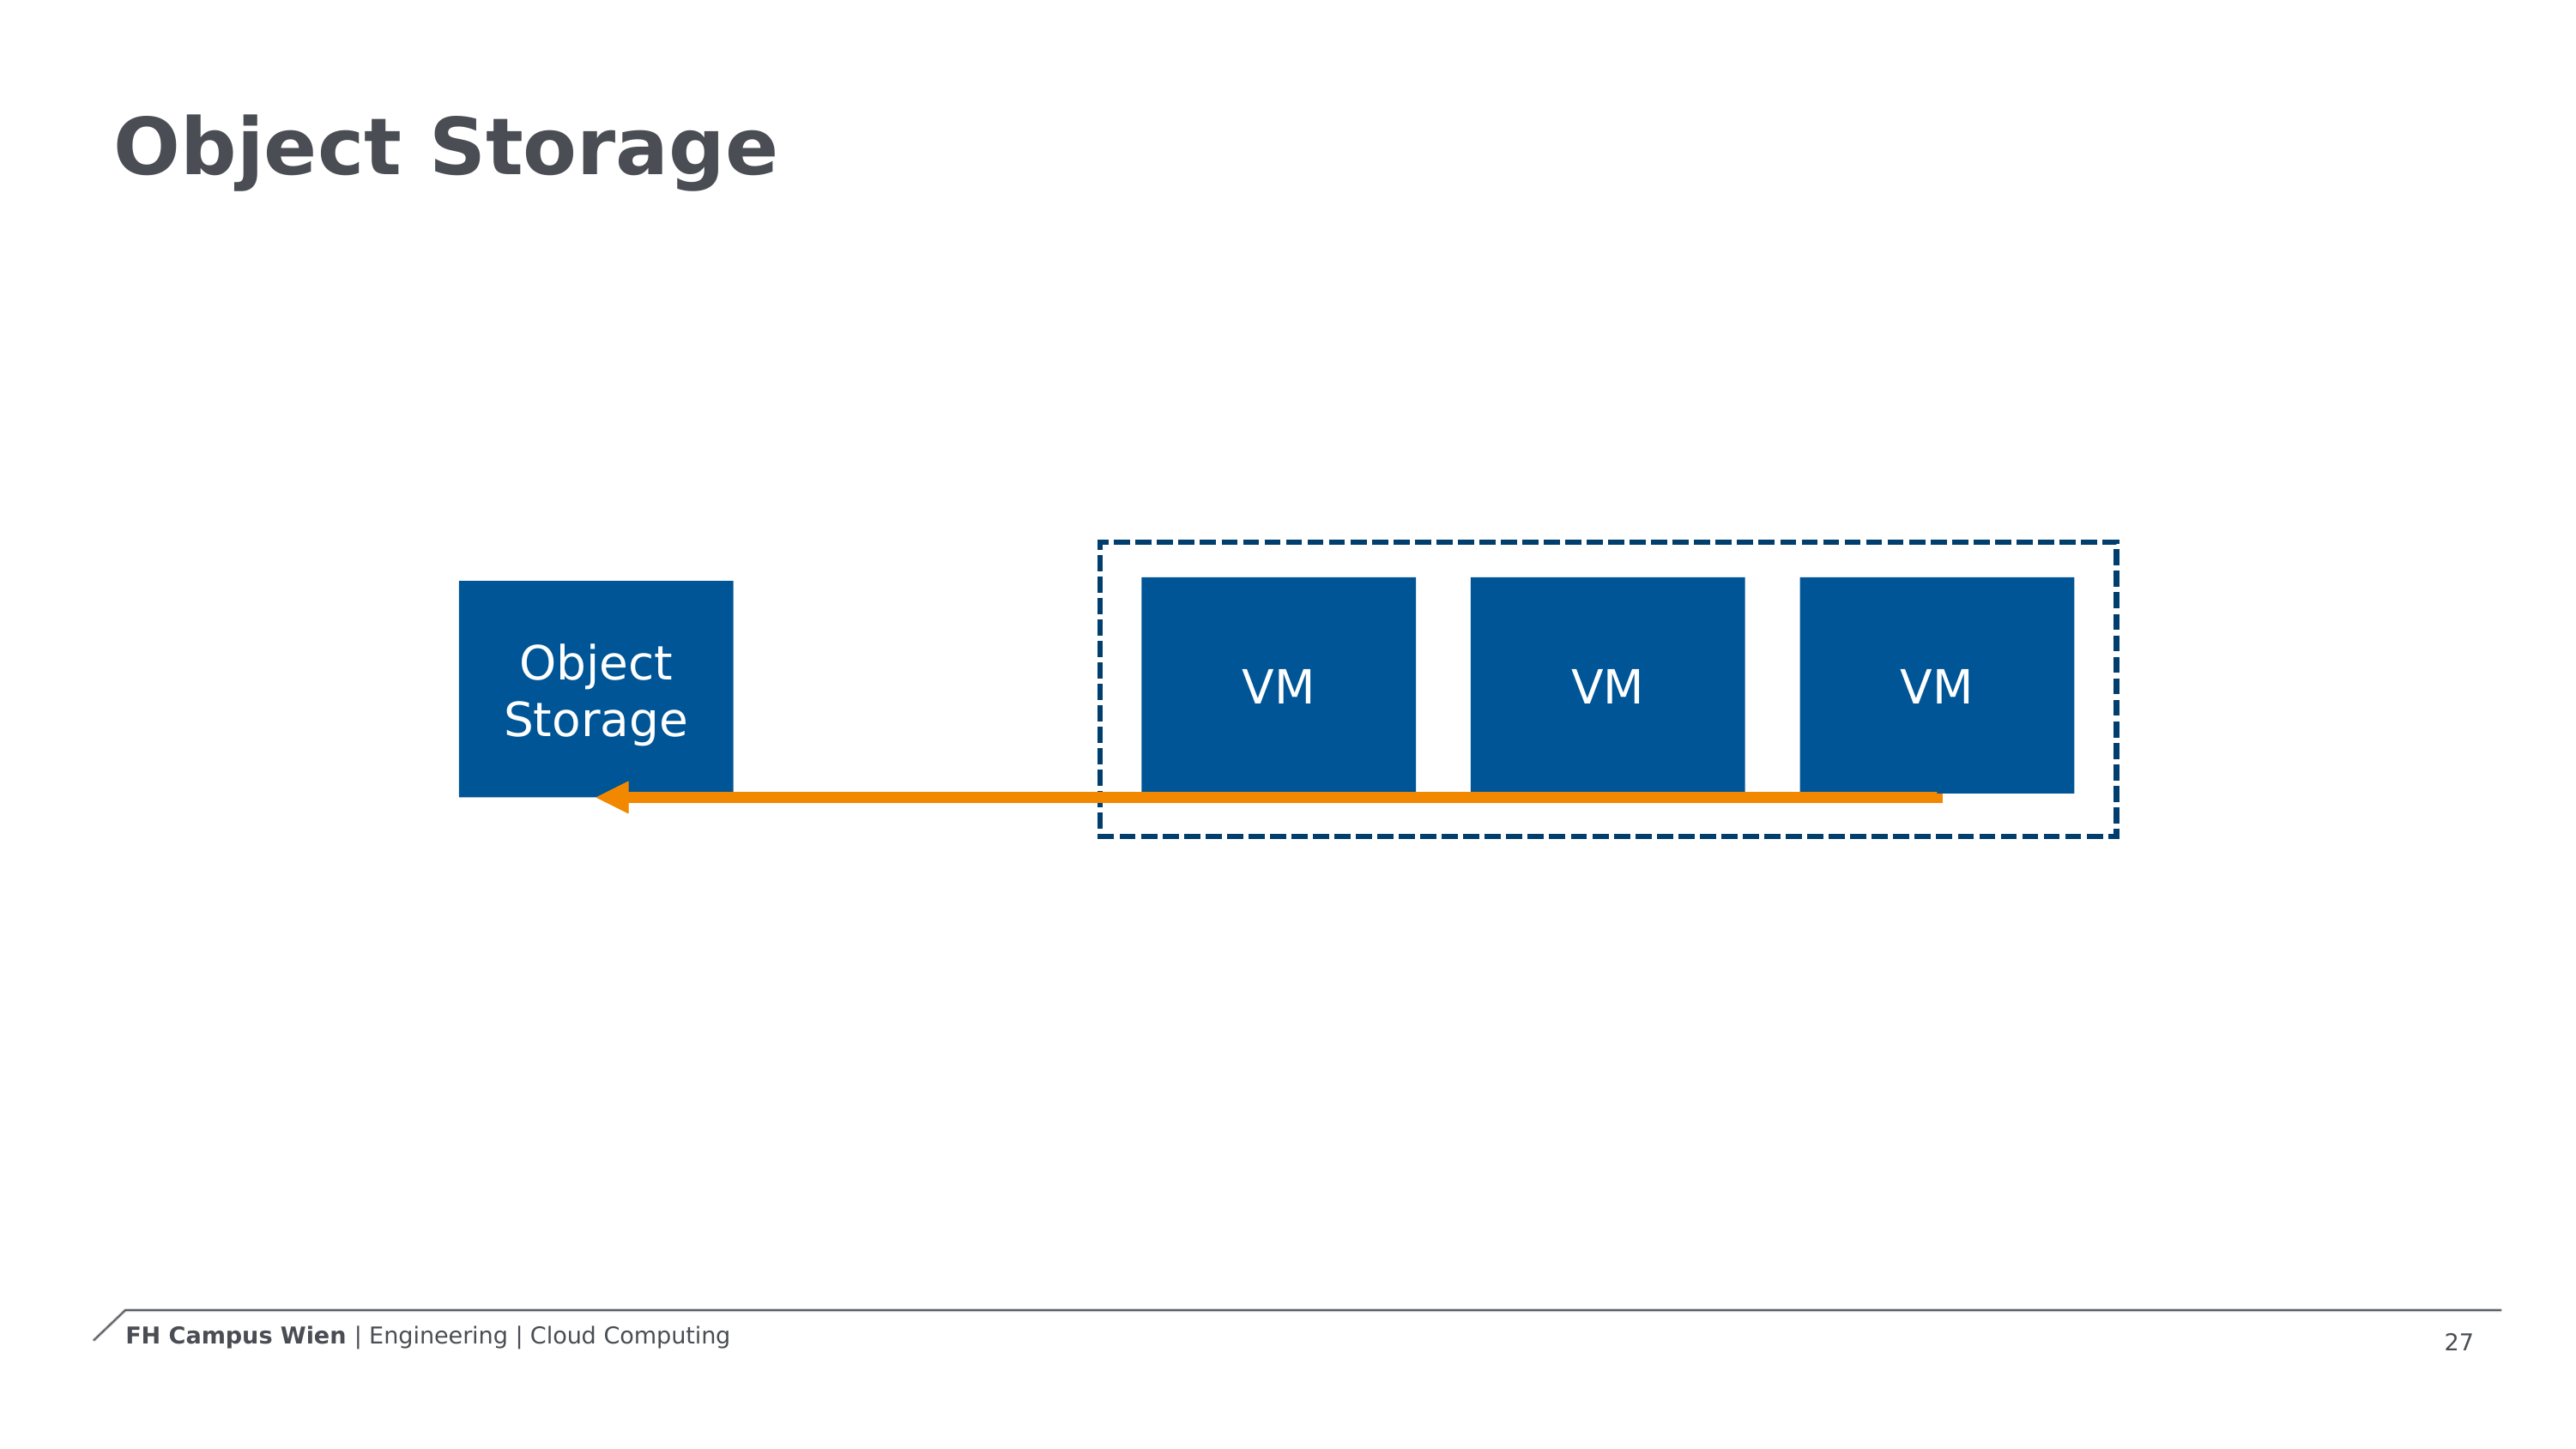

# Object Storage

VM
VM
VM
Object Storage